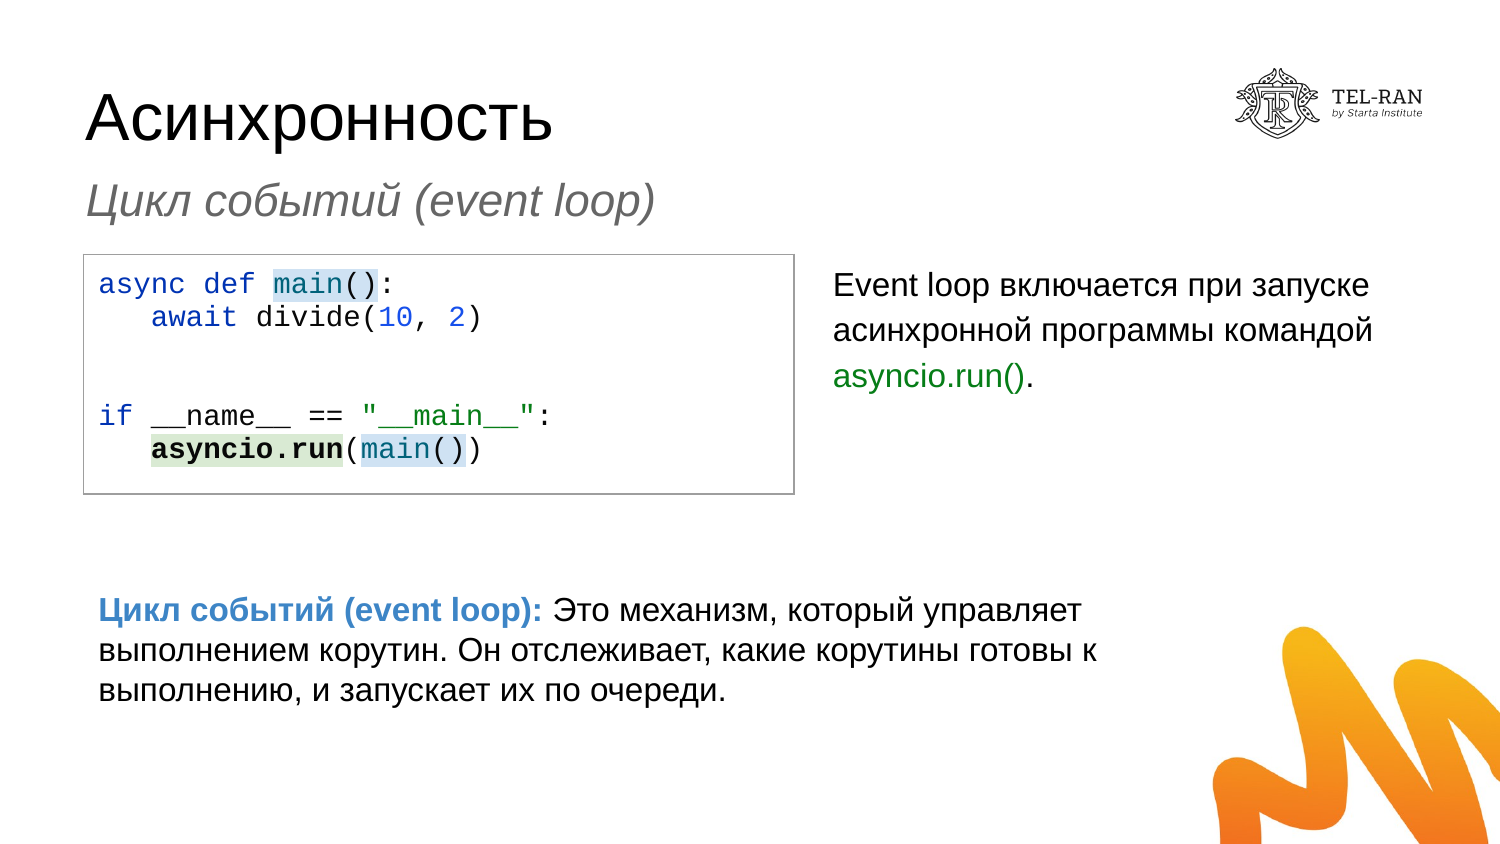

# Асинхронность
Цикл событий (event loop)
Event loop включается при запуске асинхронной программы командой asyncio.run().
| async def main(): await divide(10, 2) if \_\_name\_\_ == "\_\_main\_\_": asyncio.run(main()) |
| --- |
Цикл событий (event loop): Это механизм, который управляет выполнением корутин. Он отслеживает, какие корутины готовы к выполнению, и запускает их по очереди.